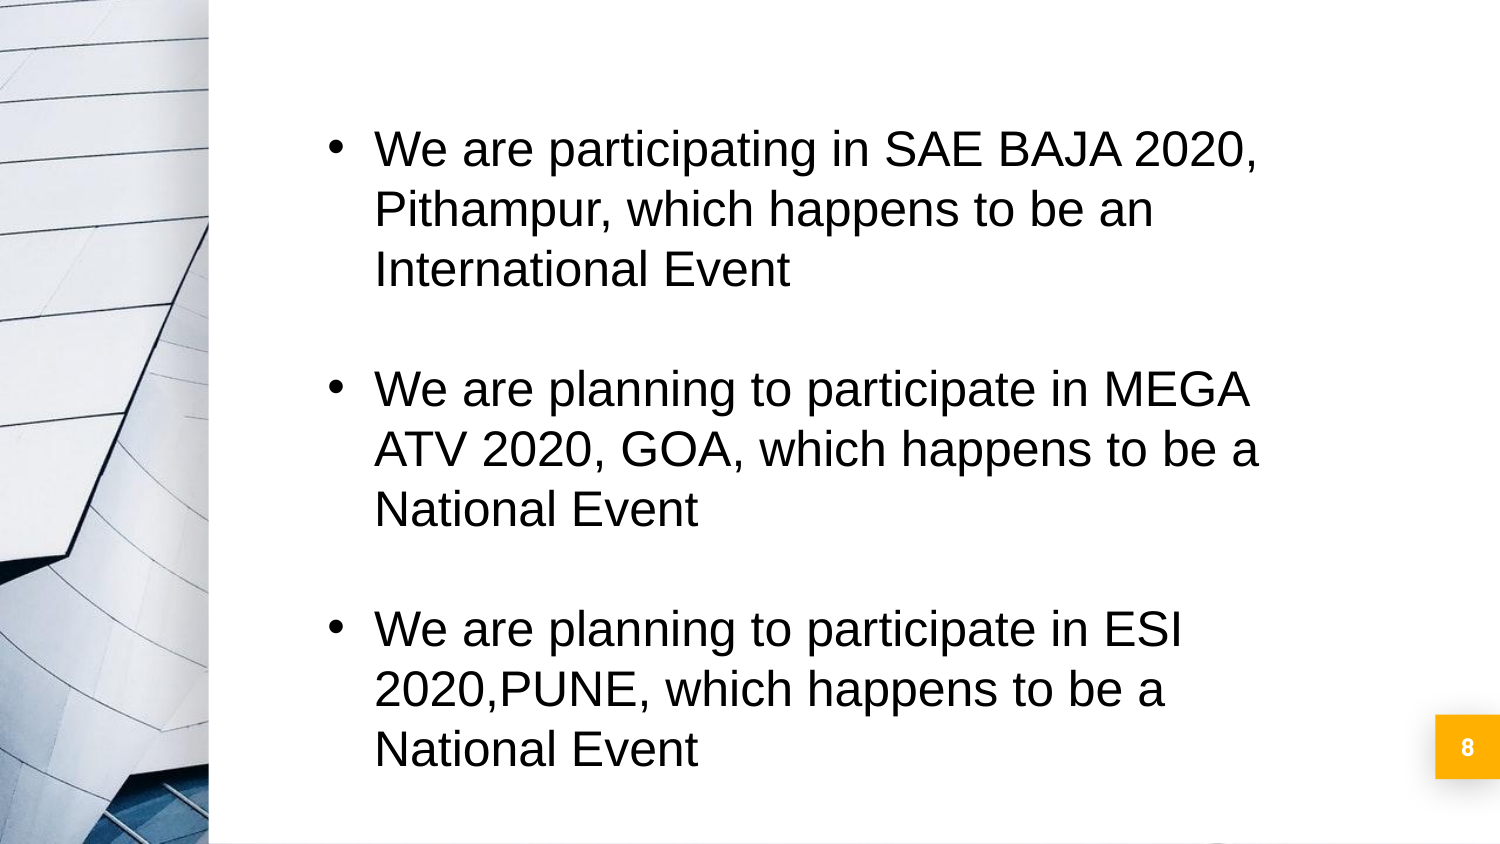

We are participating in SAE BAJA 2020, Pithampur, which happens to be an International Event

We are planning to participate in MEGA ATV 2020, GOA, which happens to be a  National Event

We are planning to participate in ESI 2020,PUNE, which happens to be a  National Event
8